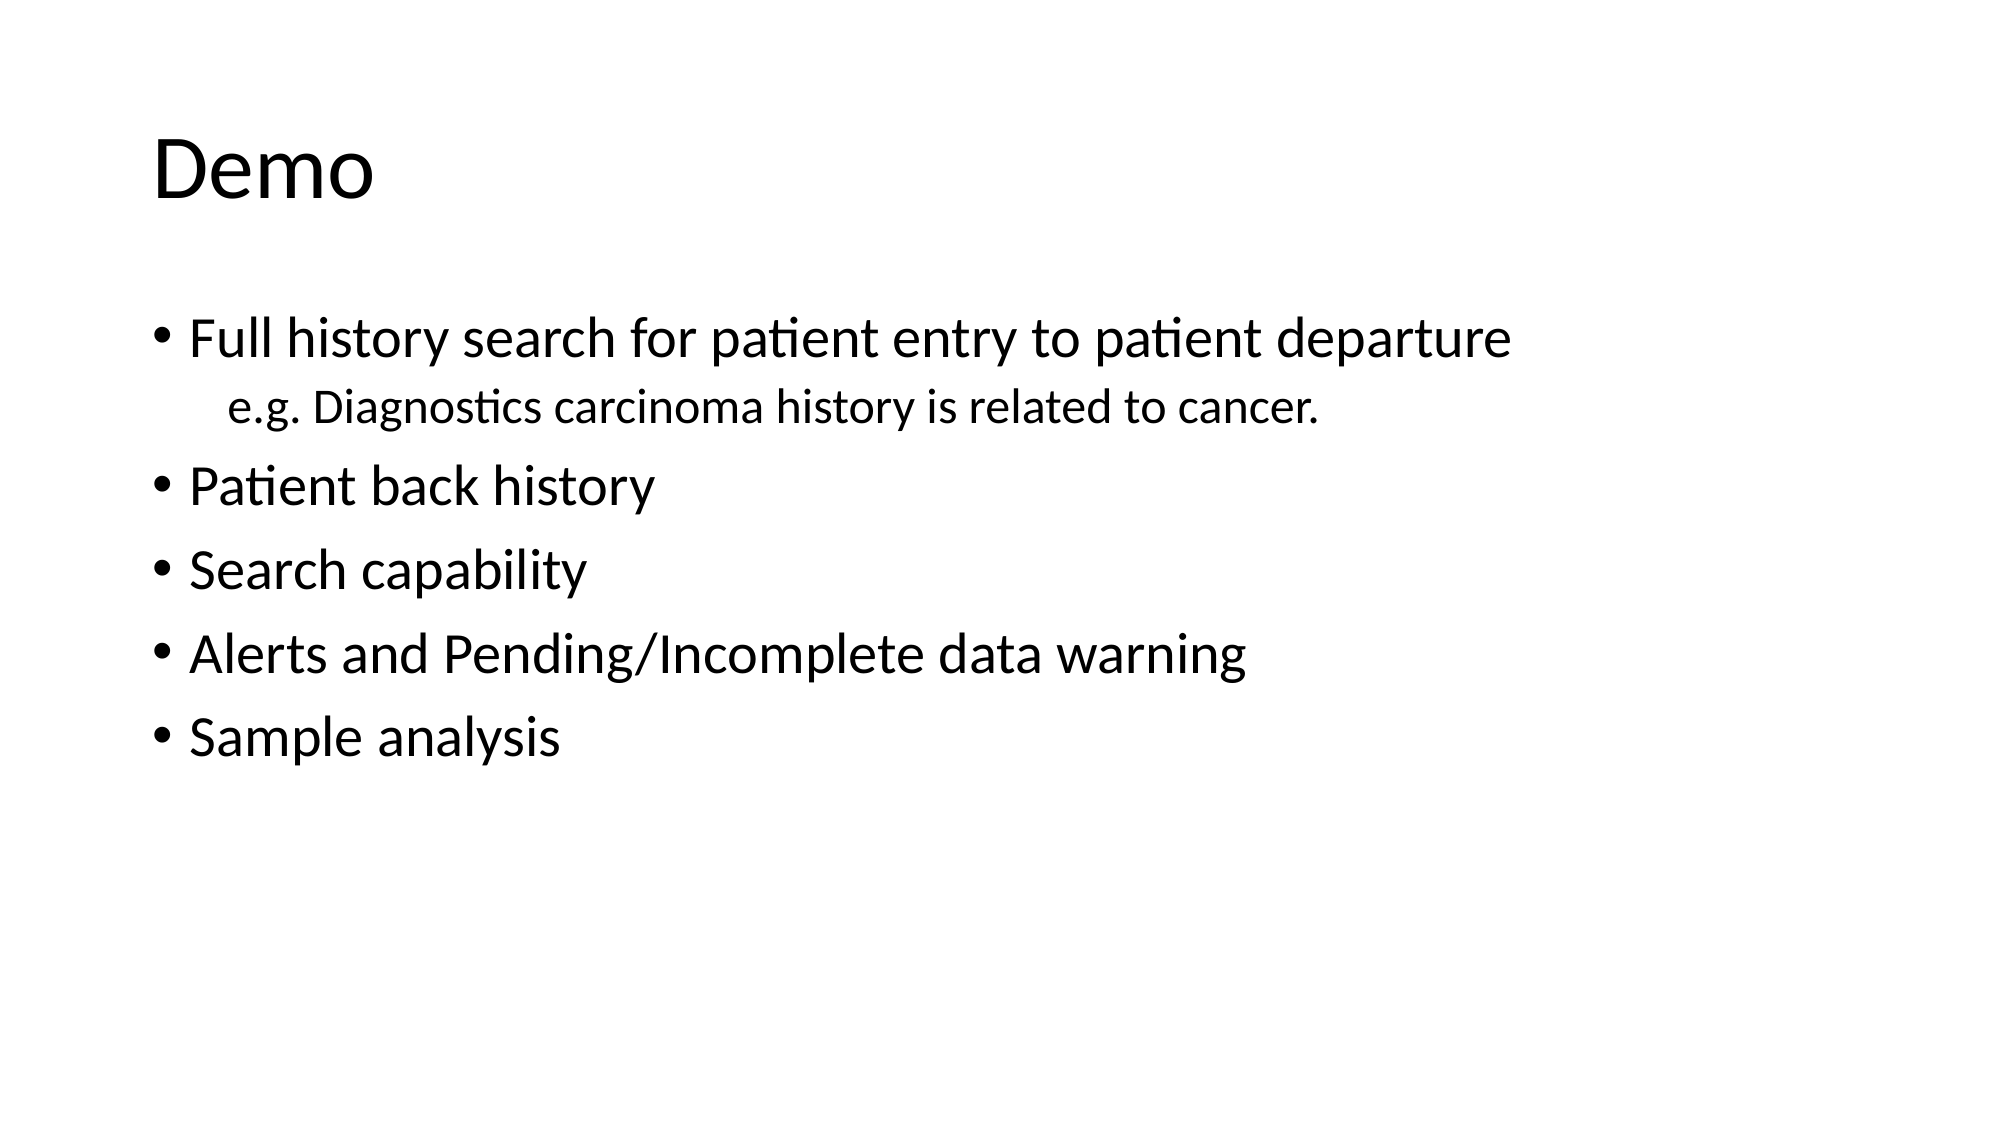

# Demo
Full history search for patient entry to patient departure
e.g. Diagnostics carcinoma history is related to cancer.
Patient back history
Search capability
Alerts and Pending/Incomplete data warning
Sample analysis